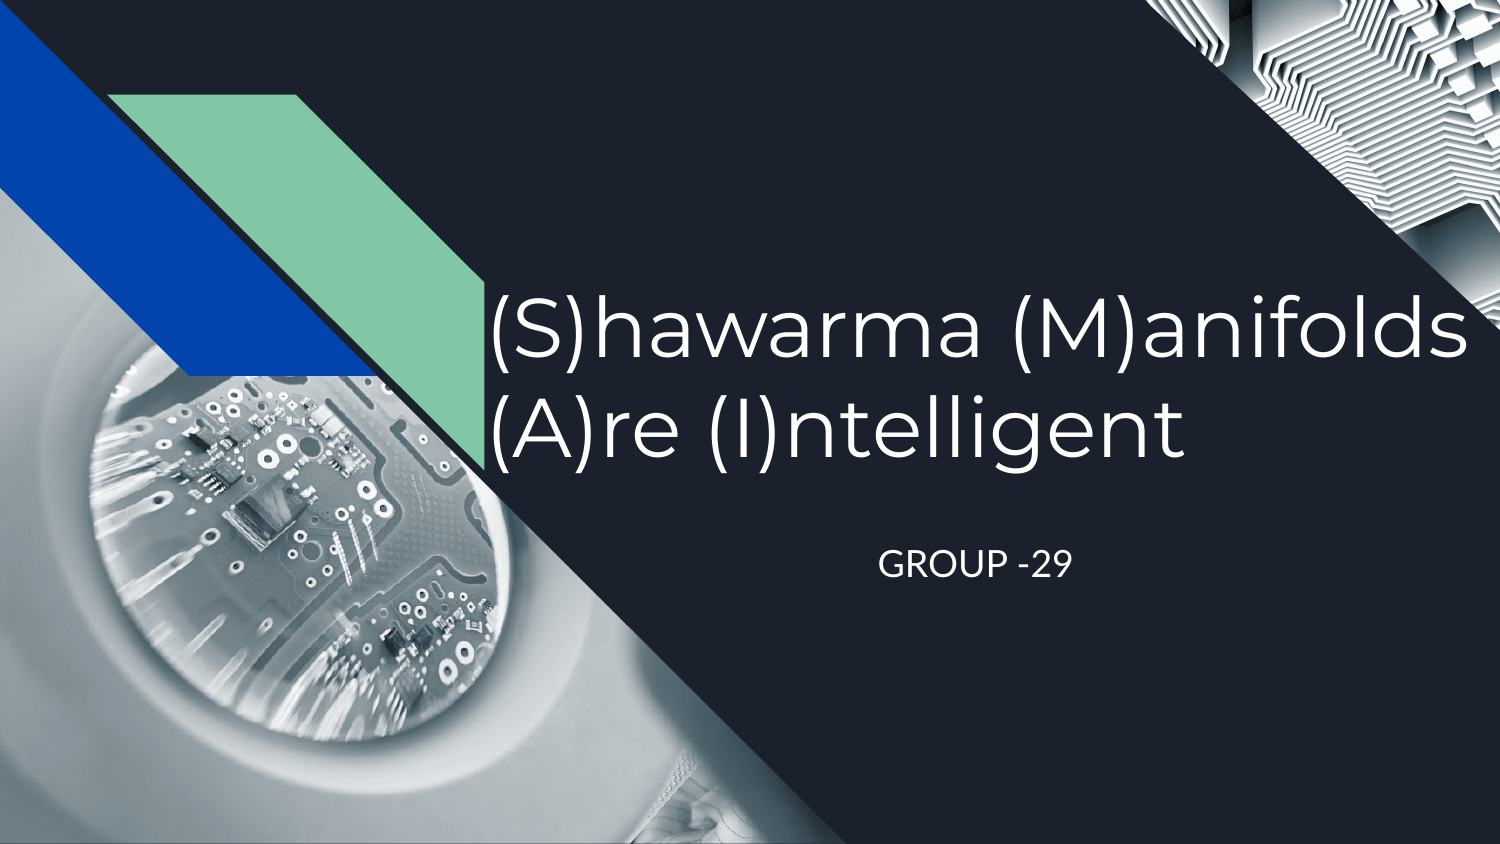

# (S)hawarma (M)anifolds (A)re (I)ntelligent
GROUP -29